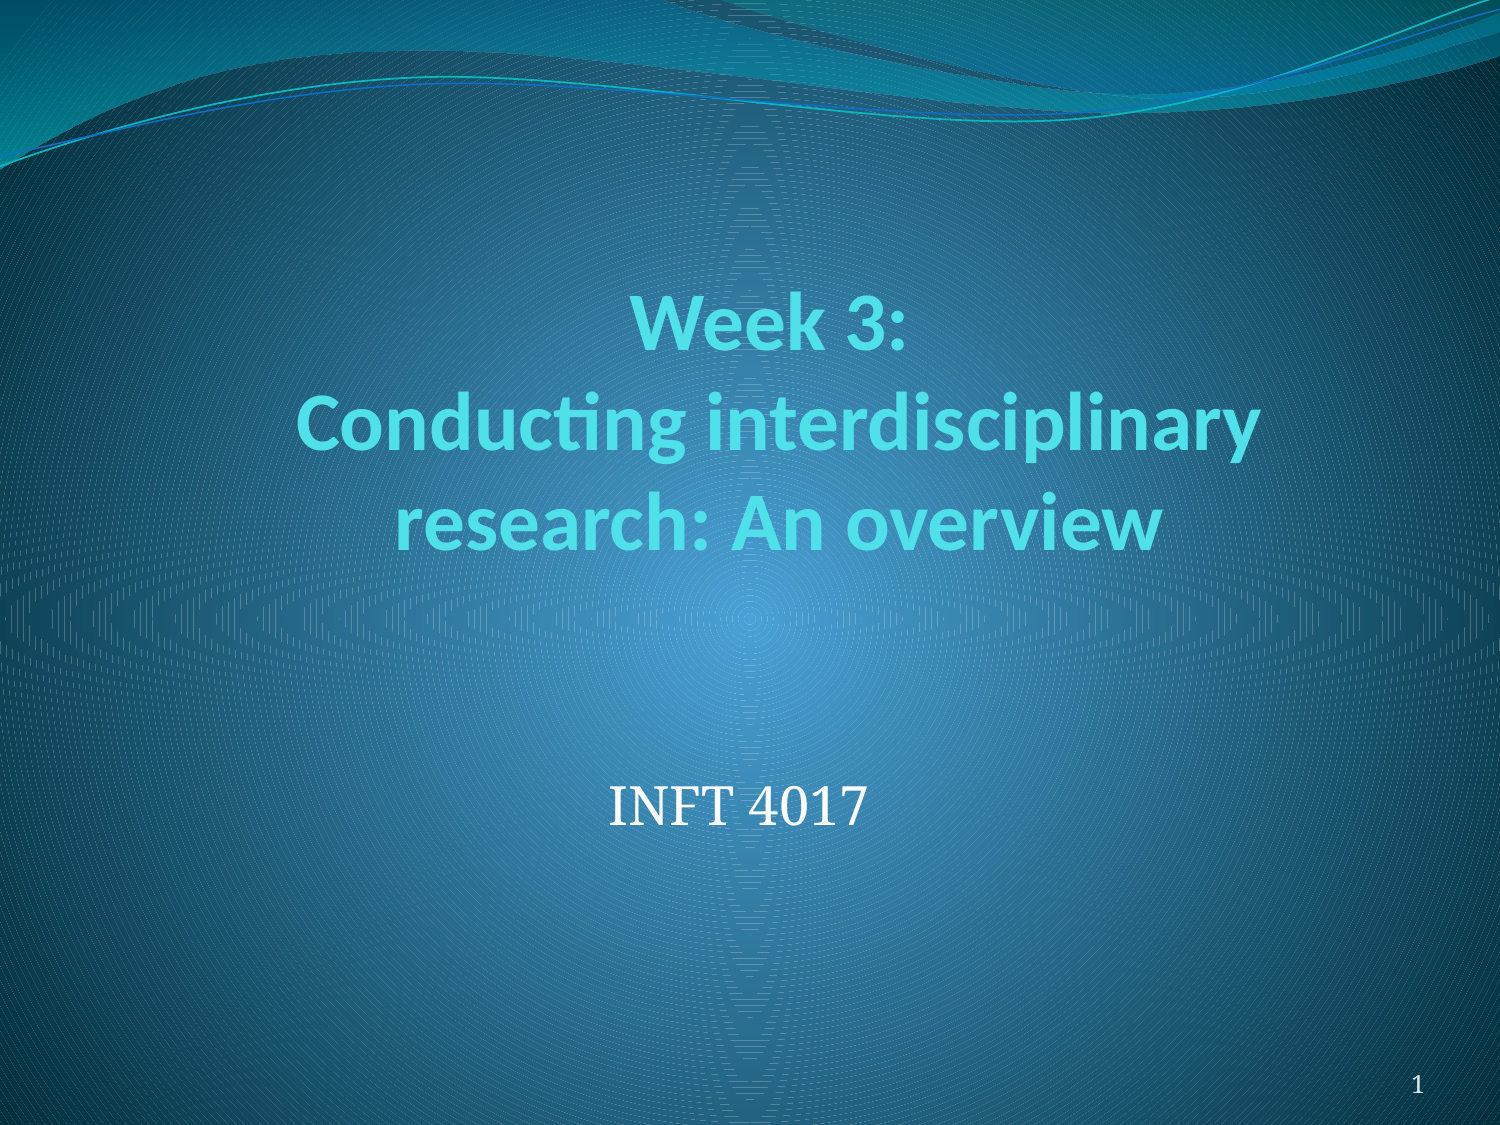

# Week 3: Conducting interdisciplinary research: An overview
INFT 4017
1